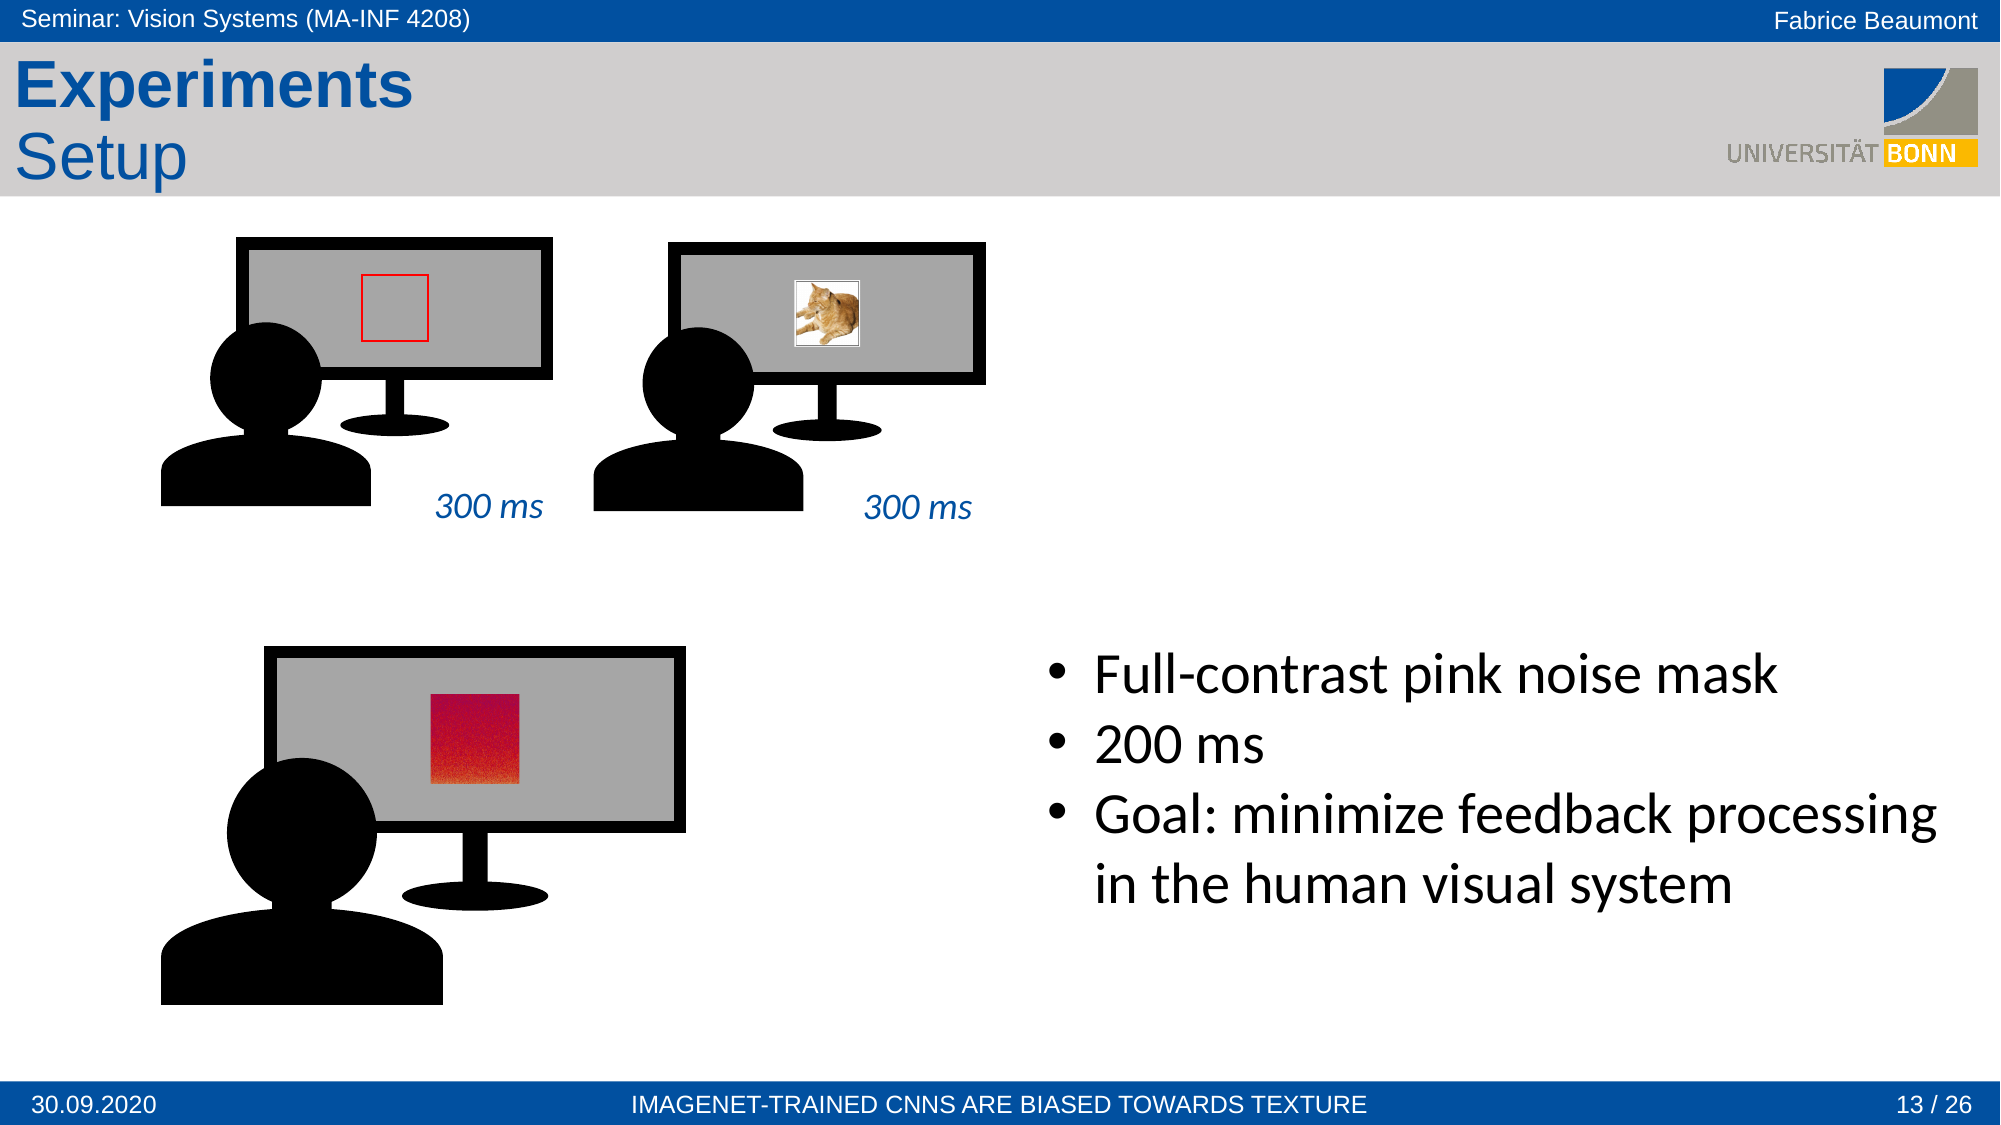

Experiments
Setup

300 ms
300 ms
Full-contrast pink noise mask
200 ms
Goal: minimize feedback processing
in the human visual system

13 / 26
https://en.wikipedia.org/wiki/Pink_noise#/media/File:Noise.jpg